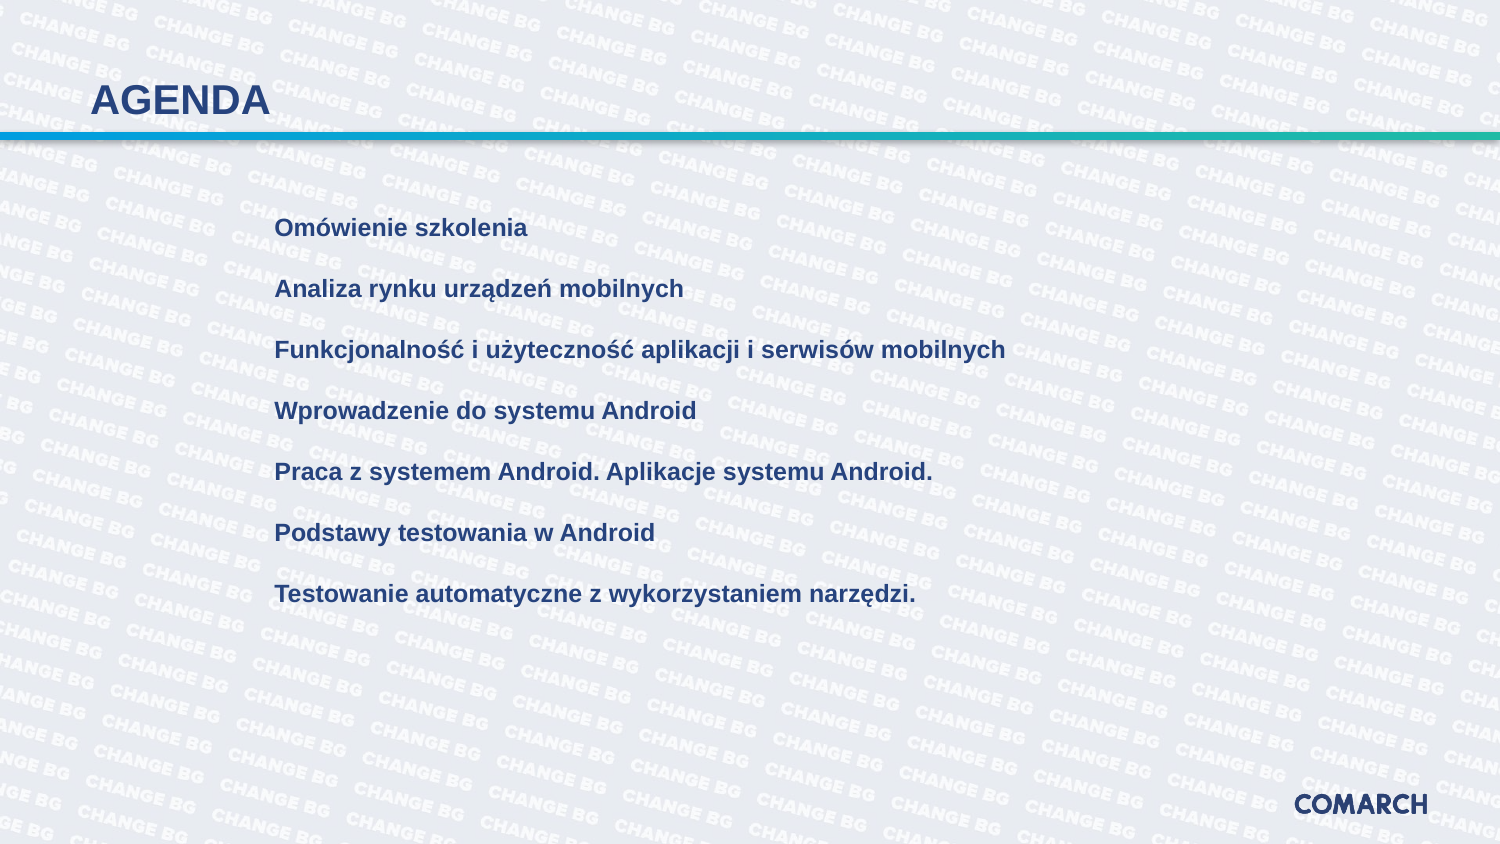

# AGENDA

Omówienie szkolenia

Analiza rynku urządzeń mobilnych

Funkcjonalność i użyteczność aplikacji i serwisów mobilnych

Wprowadzenie do systemu Android

Praca z systemem Android. Aplikacje systemu Android.

Podstawy testowania w Android

Testowanie automatyczne z wykorzystaniem narzędzi.